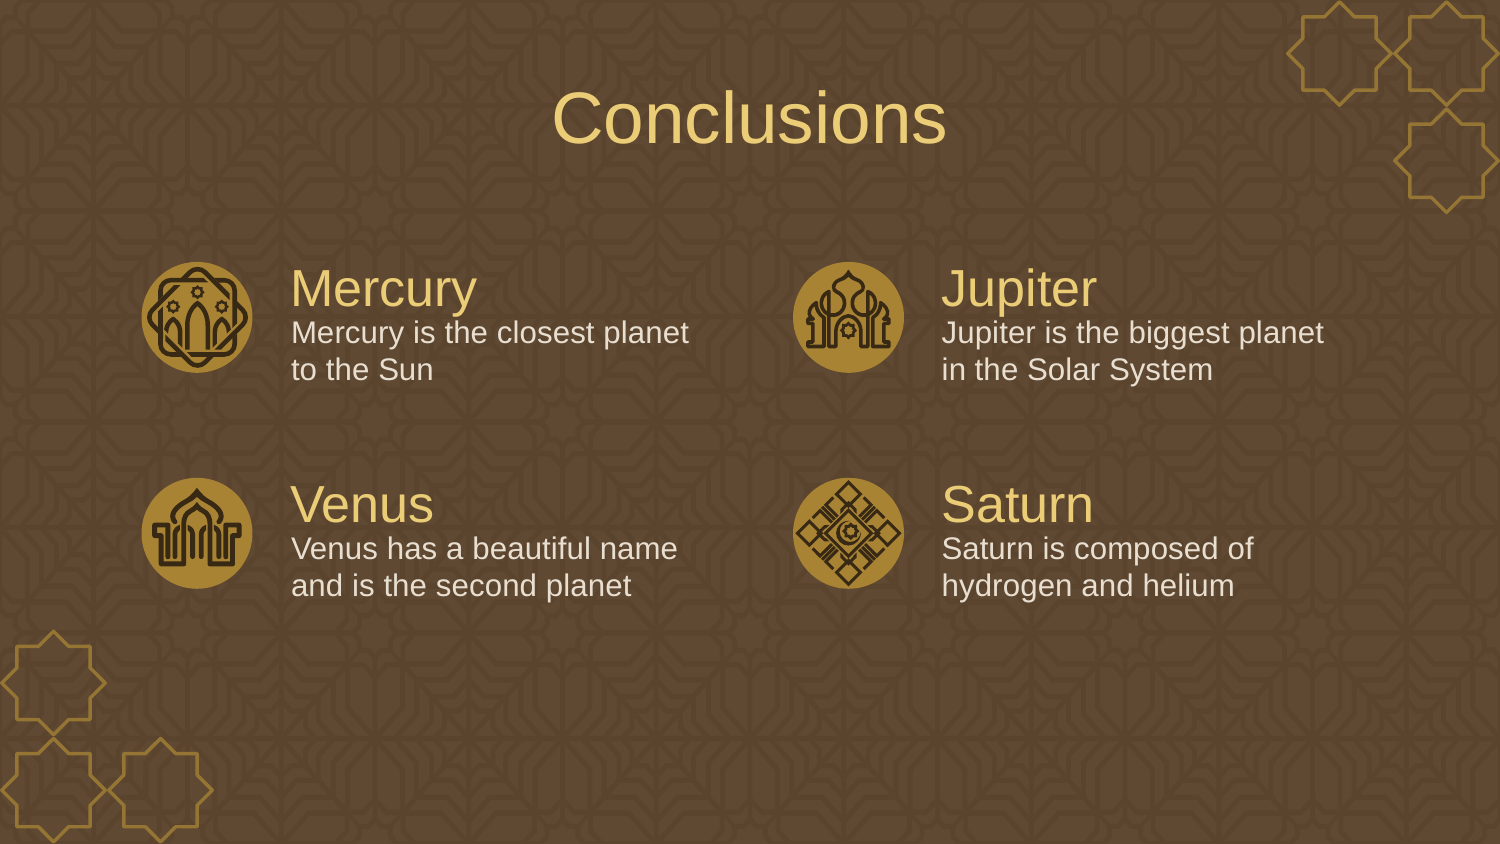

# Conclusions
Mercury
Jupiter

Jupiter is the biggest planet in the Solar System

Mercury is the closest planet to the Sun
Venus
Saturn

Saturn is composed of hydrogen and helium
Venus has a beautiful name and is the second planet